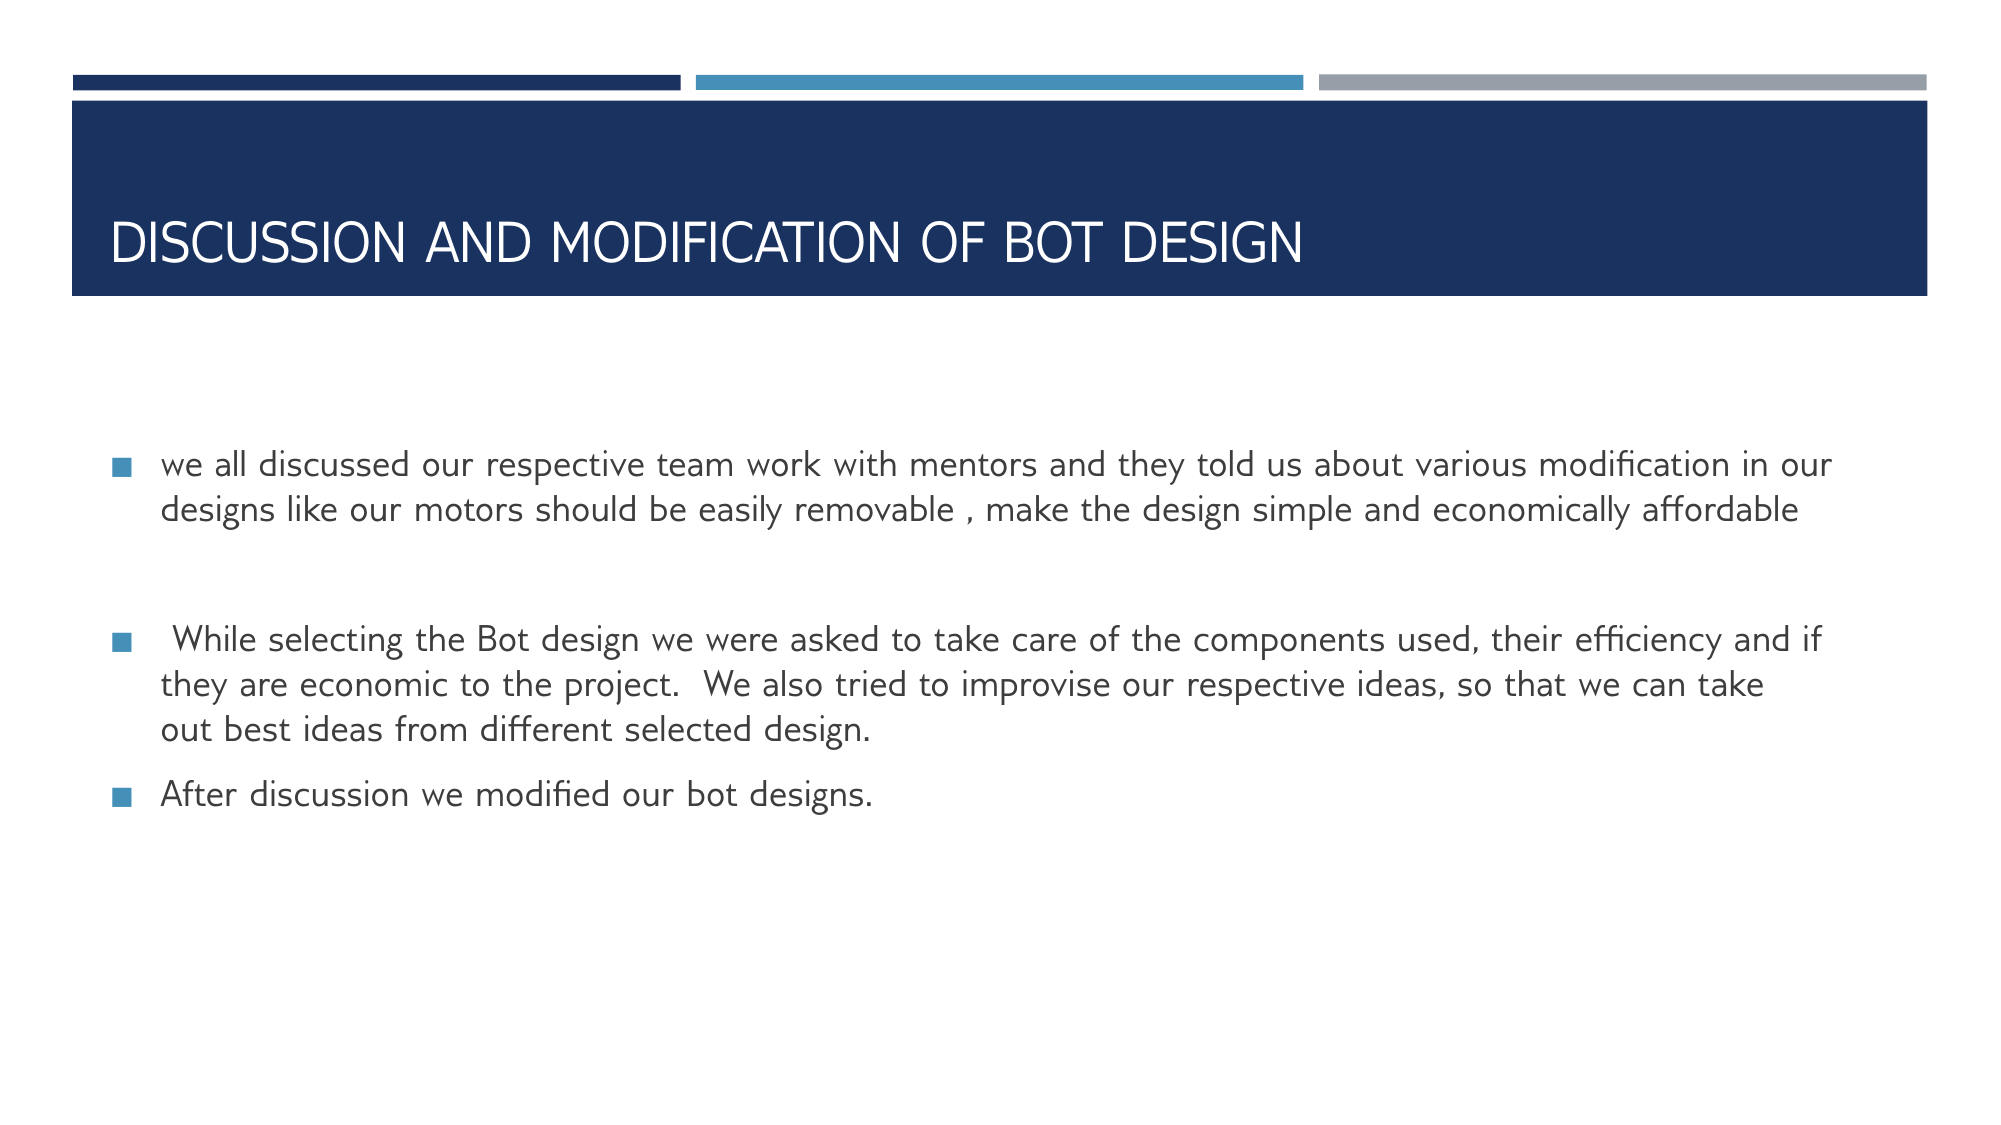

# DISCUSSION AND MODIFICATION OF BOT DESIGN
we all discussed our respective team work with mentors and they told us about various modification in our designs like our motors should be easily removable , make the design simple and economically affordable

 While selecting the Bot design we were asked to take care of the components used, their efficiency and if they are economic to the project.  We also tried to improvise our respective ideas, so that we can take out best ideas from different selected design.
After discussion we modified our bot designs.